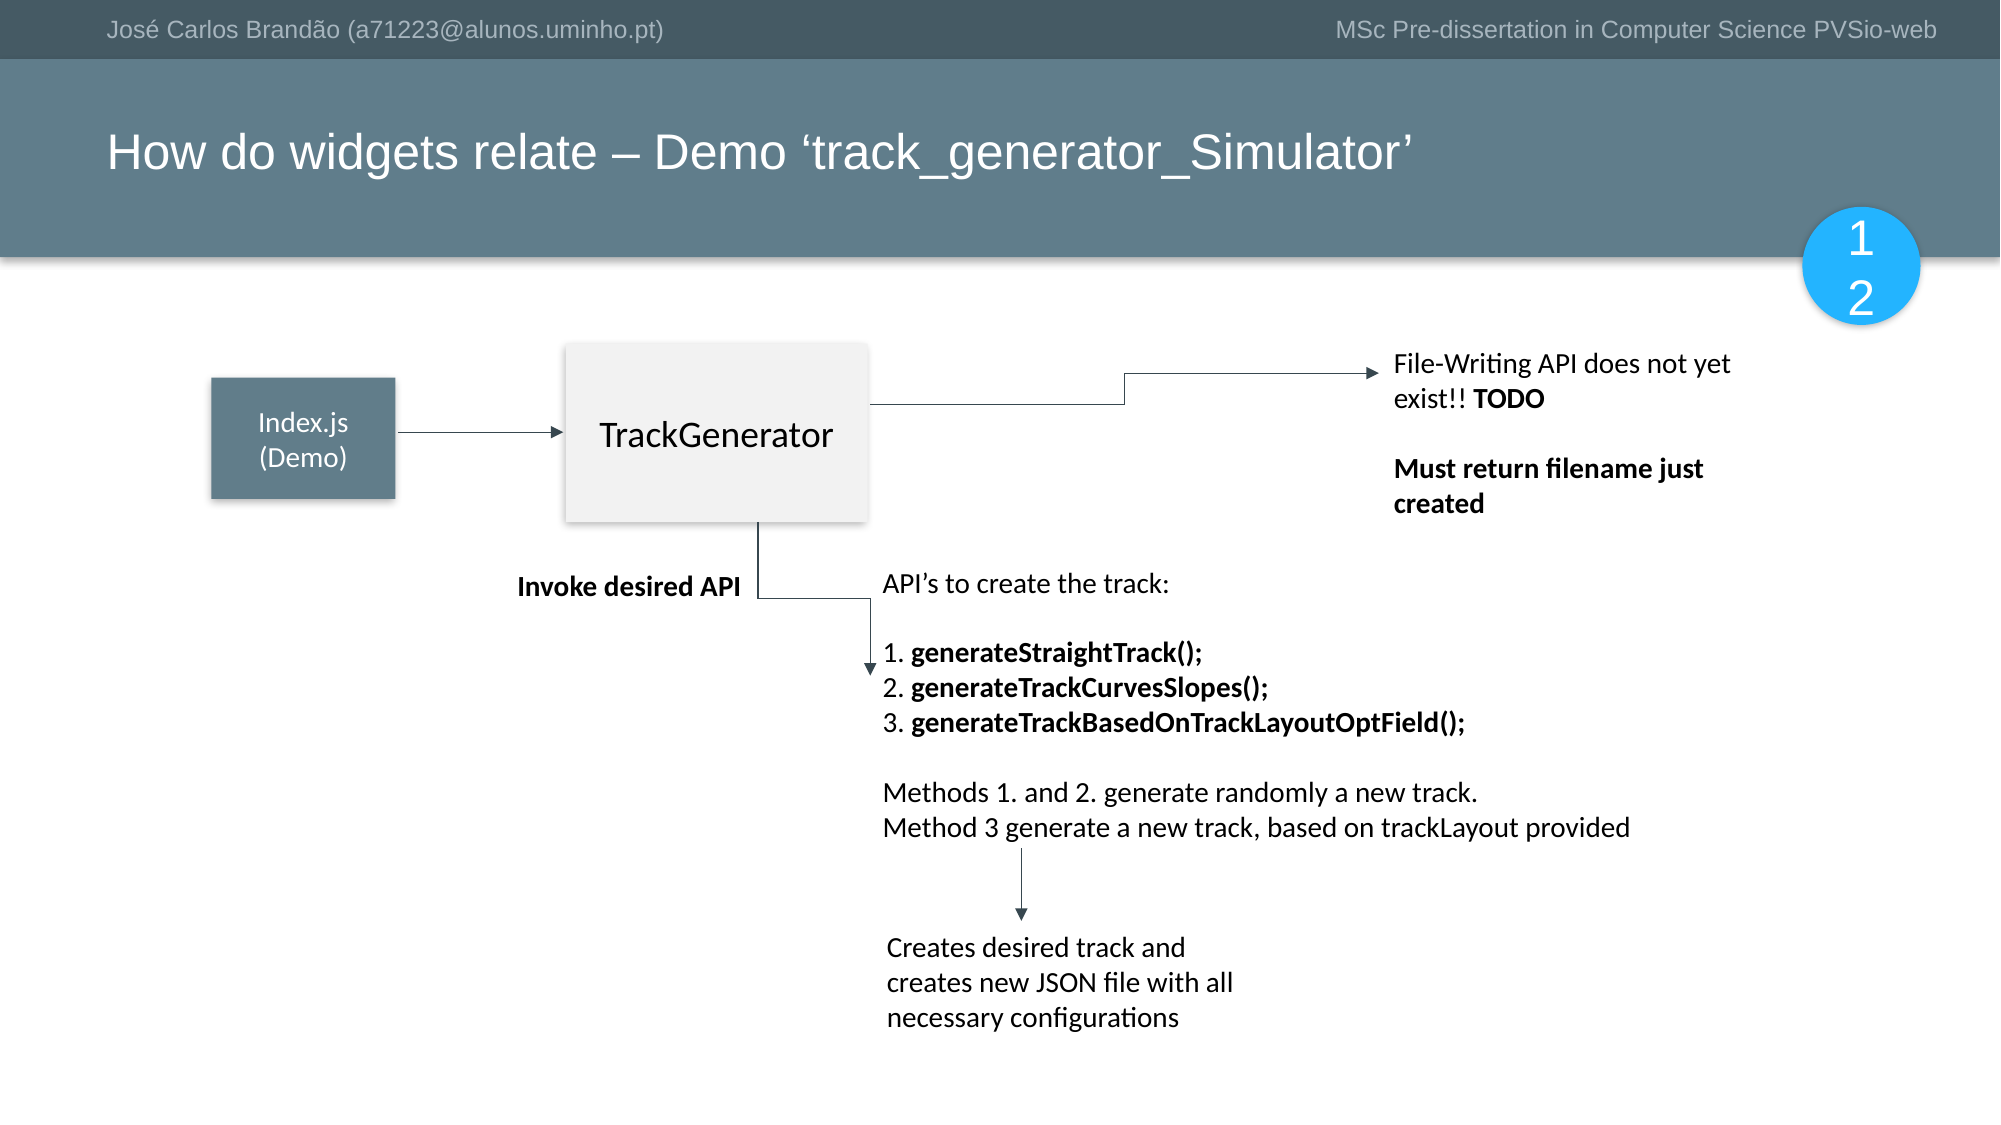

José Carlos Brandão (a71223@alunos.uminho.pt)
MSc Pre-dissertation in Computer Science PVSio-web

How do widgets relate – Demo ‘track_generator_Simulator’

12
File-Writing API does not yet exist!! TODO

Must return filename just created
TrackGenerator
Index.js (Demo)
API’s to create the track:

1. generateStraightTrack();
2. generateTrackCurvesSlopes();
3. generateTrackBasedOnTrackLayoutOptField();

Methods 1. and 2. generate randomly a new track.
Method 3 generate a new track, based on trackLayout provided

Invoke desired API
Creates desired track and creates new JSON file with all necessary configurations